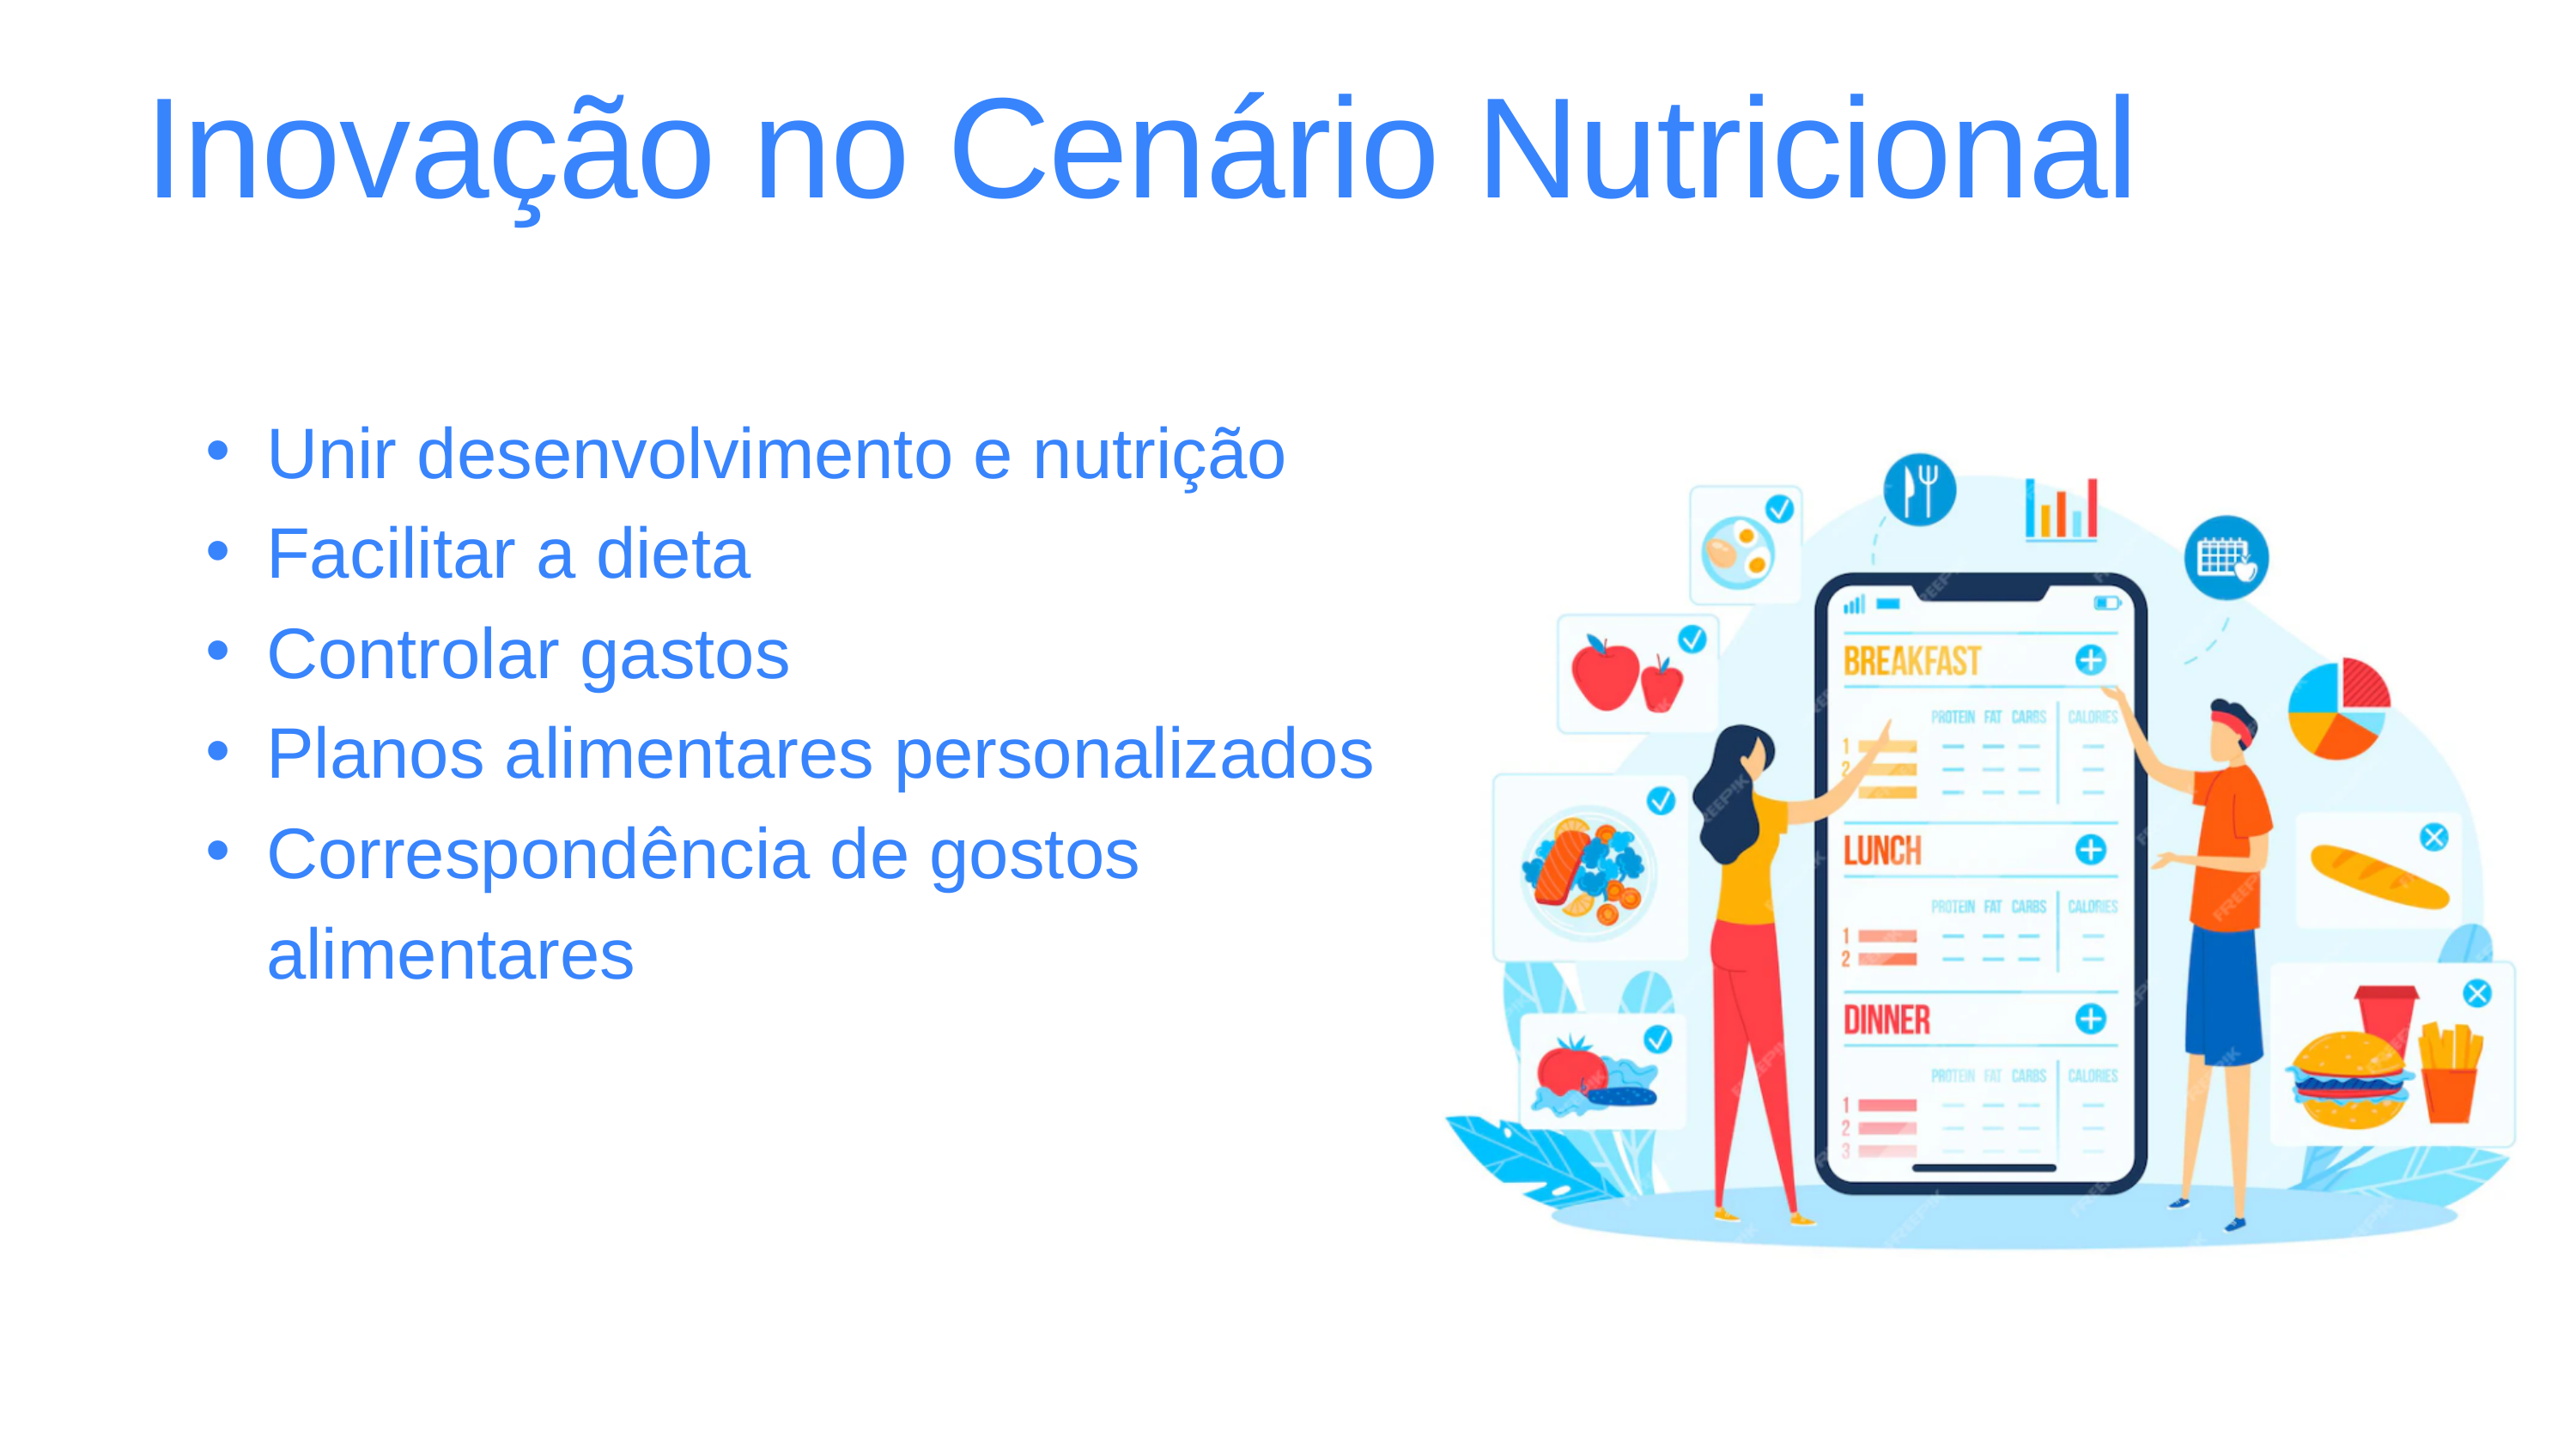

Inovação no Cenário Nutricional
Unir desenvolvimento e nutrição
Facilitar a dieta
Controlar gastos
Planos alimentares personalizados
Correspondência de gostos alimentares